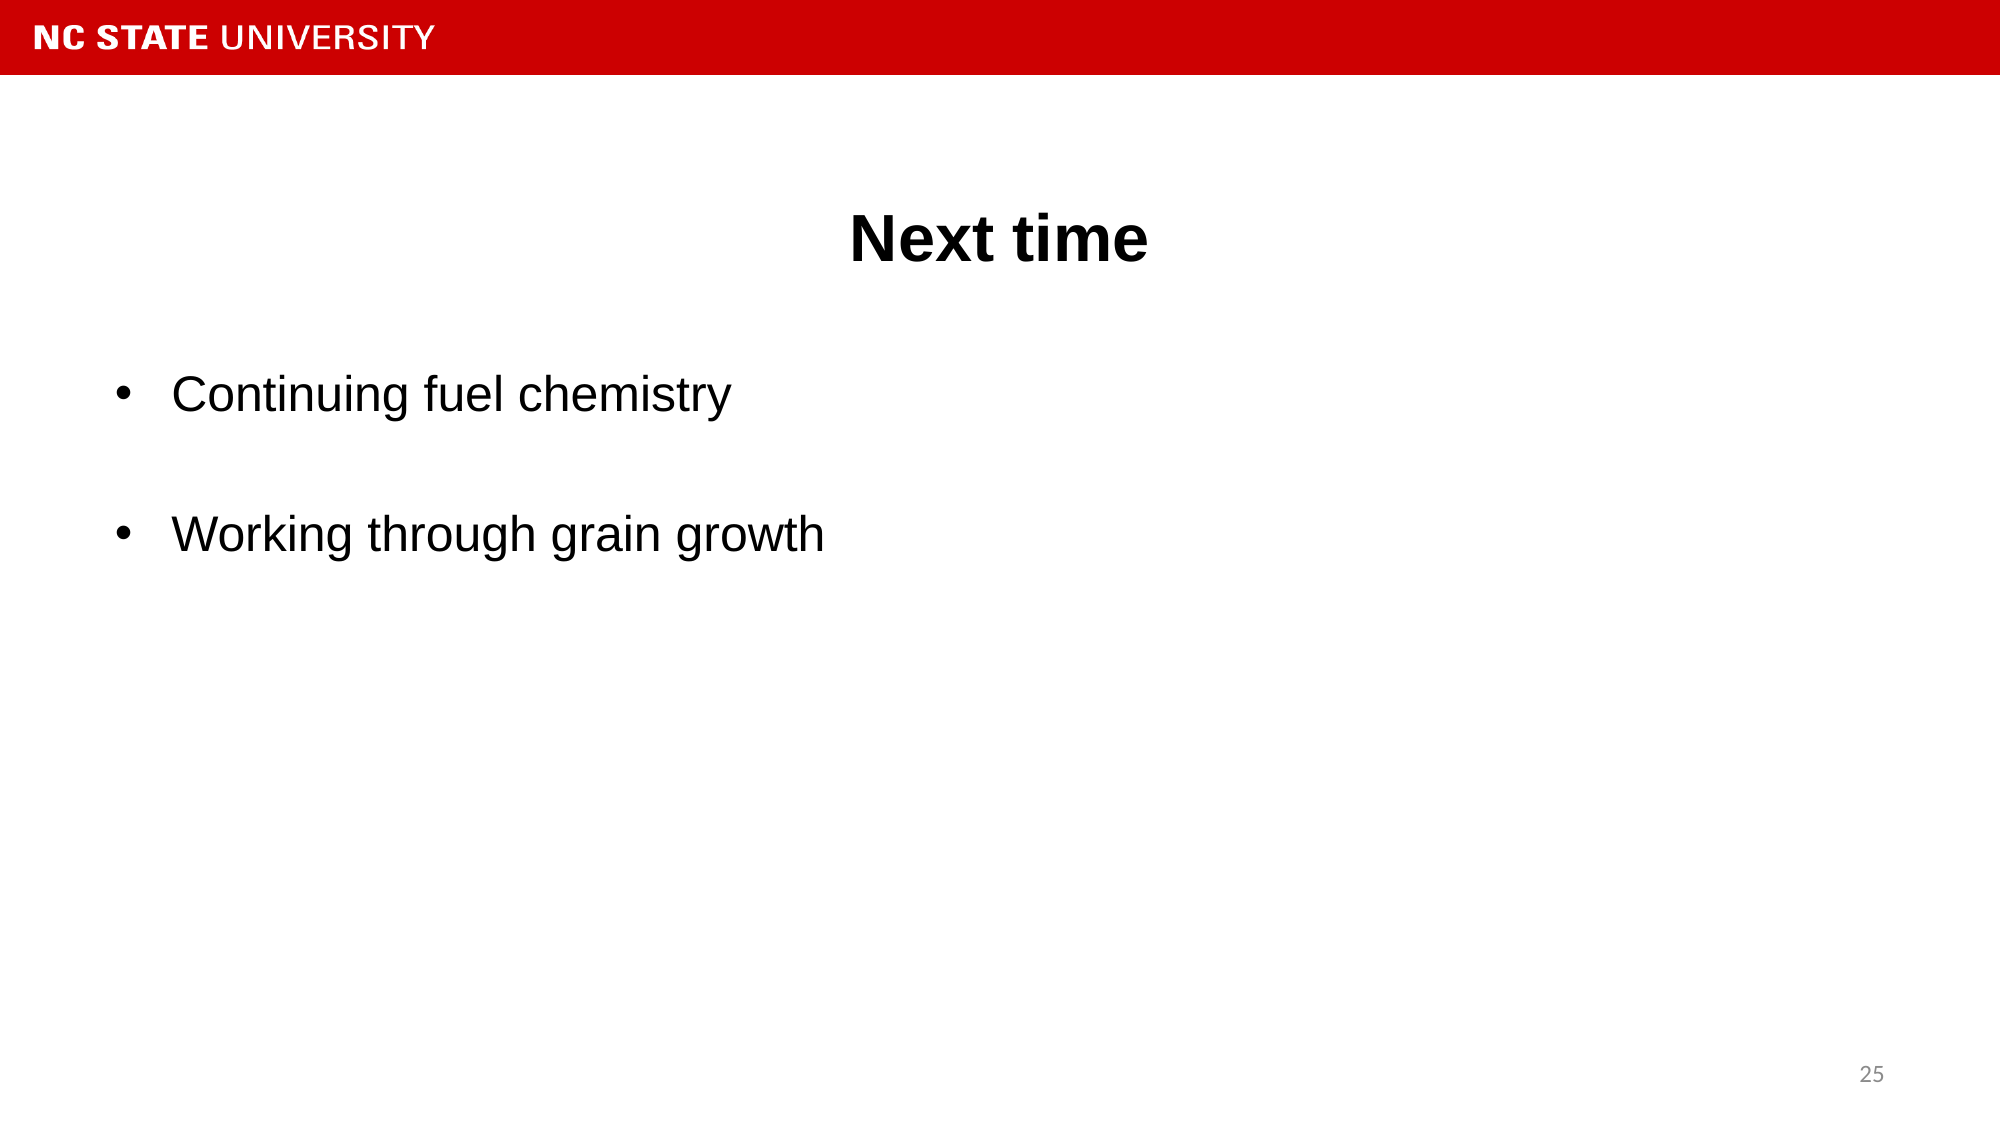

# Next time
Continuing fuel chemistry

Working through grain growth
25